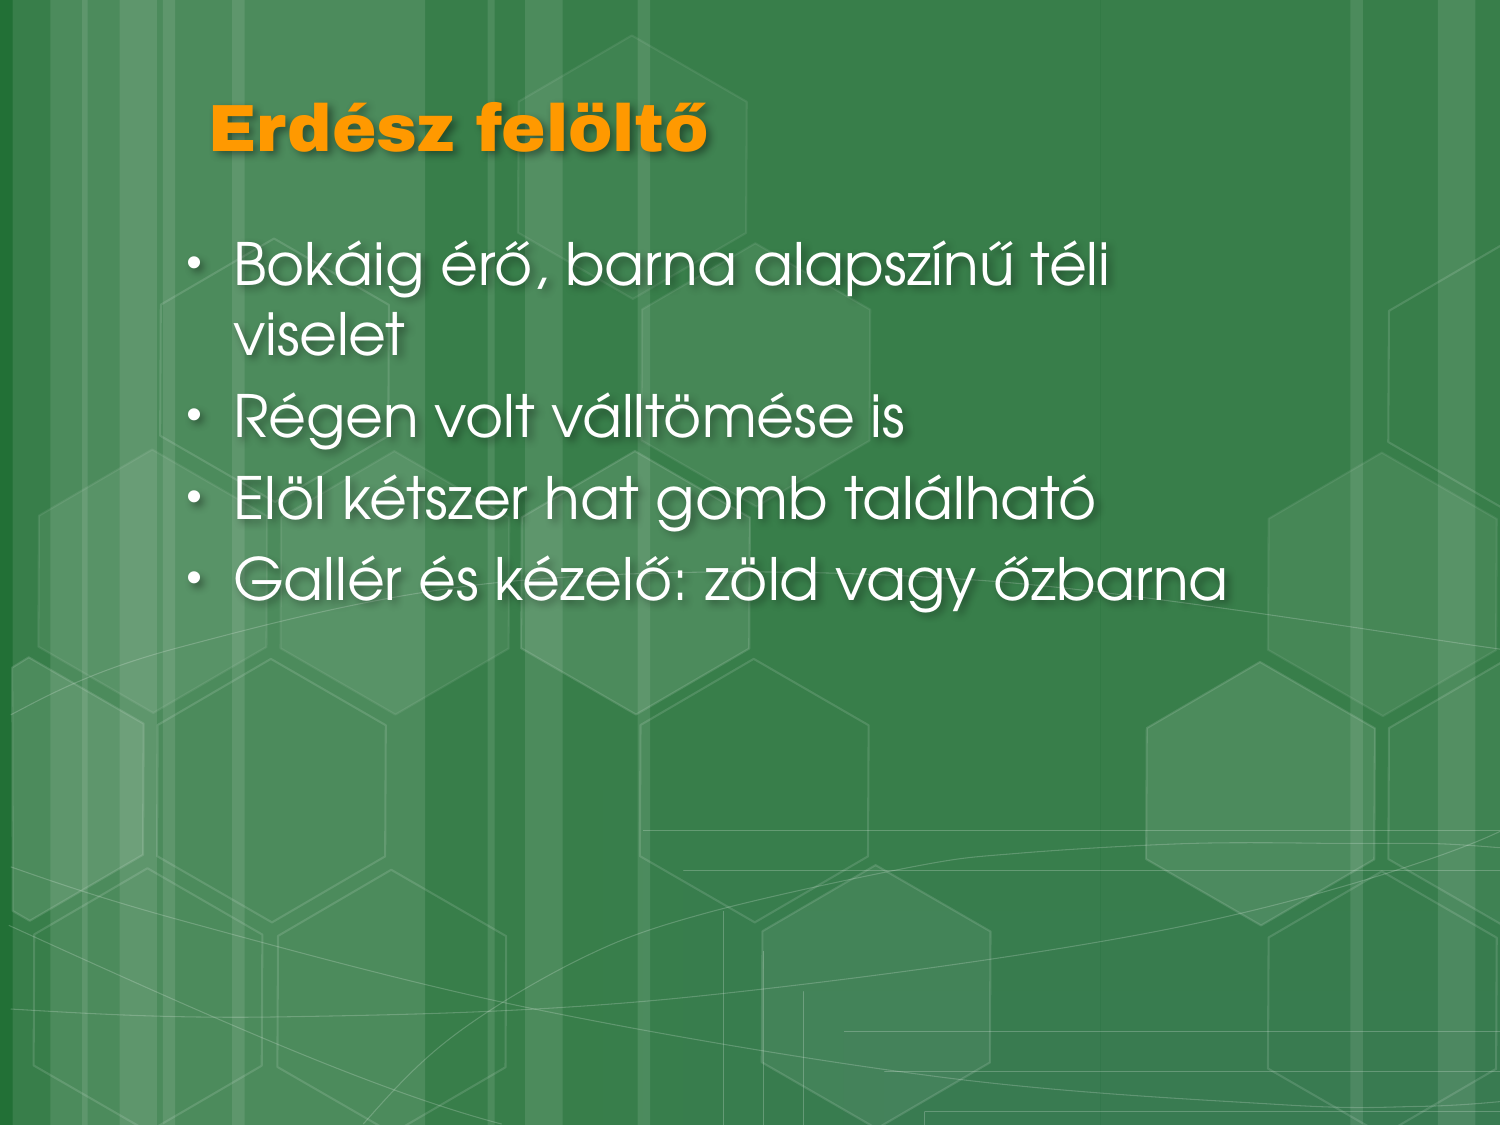

# Erdész felöltő
Bokáig érő, barna alapszínű téli viselet
Régen volt válltömése is
Elöl kétszer hat gomb található
Gallér és kézelő: zöld vagy őzbarna